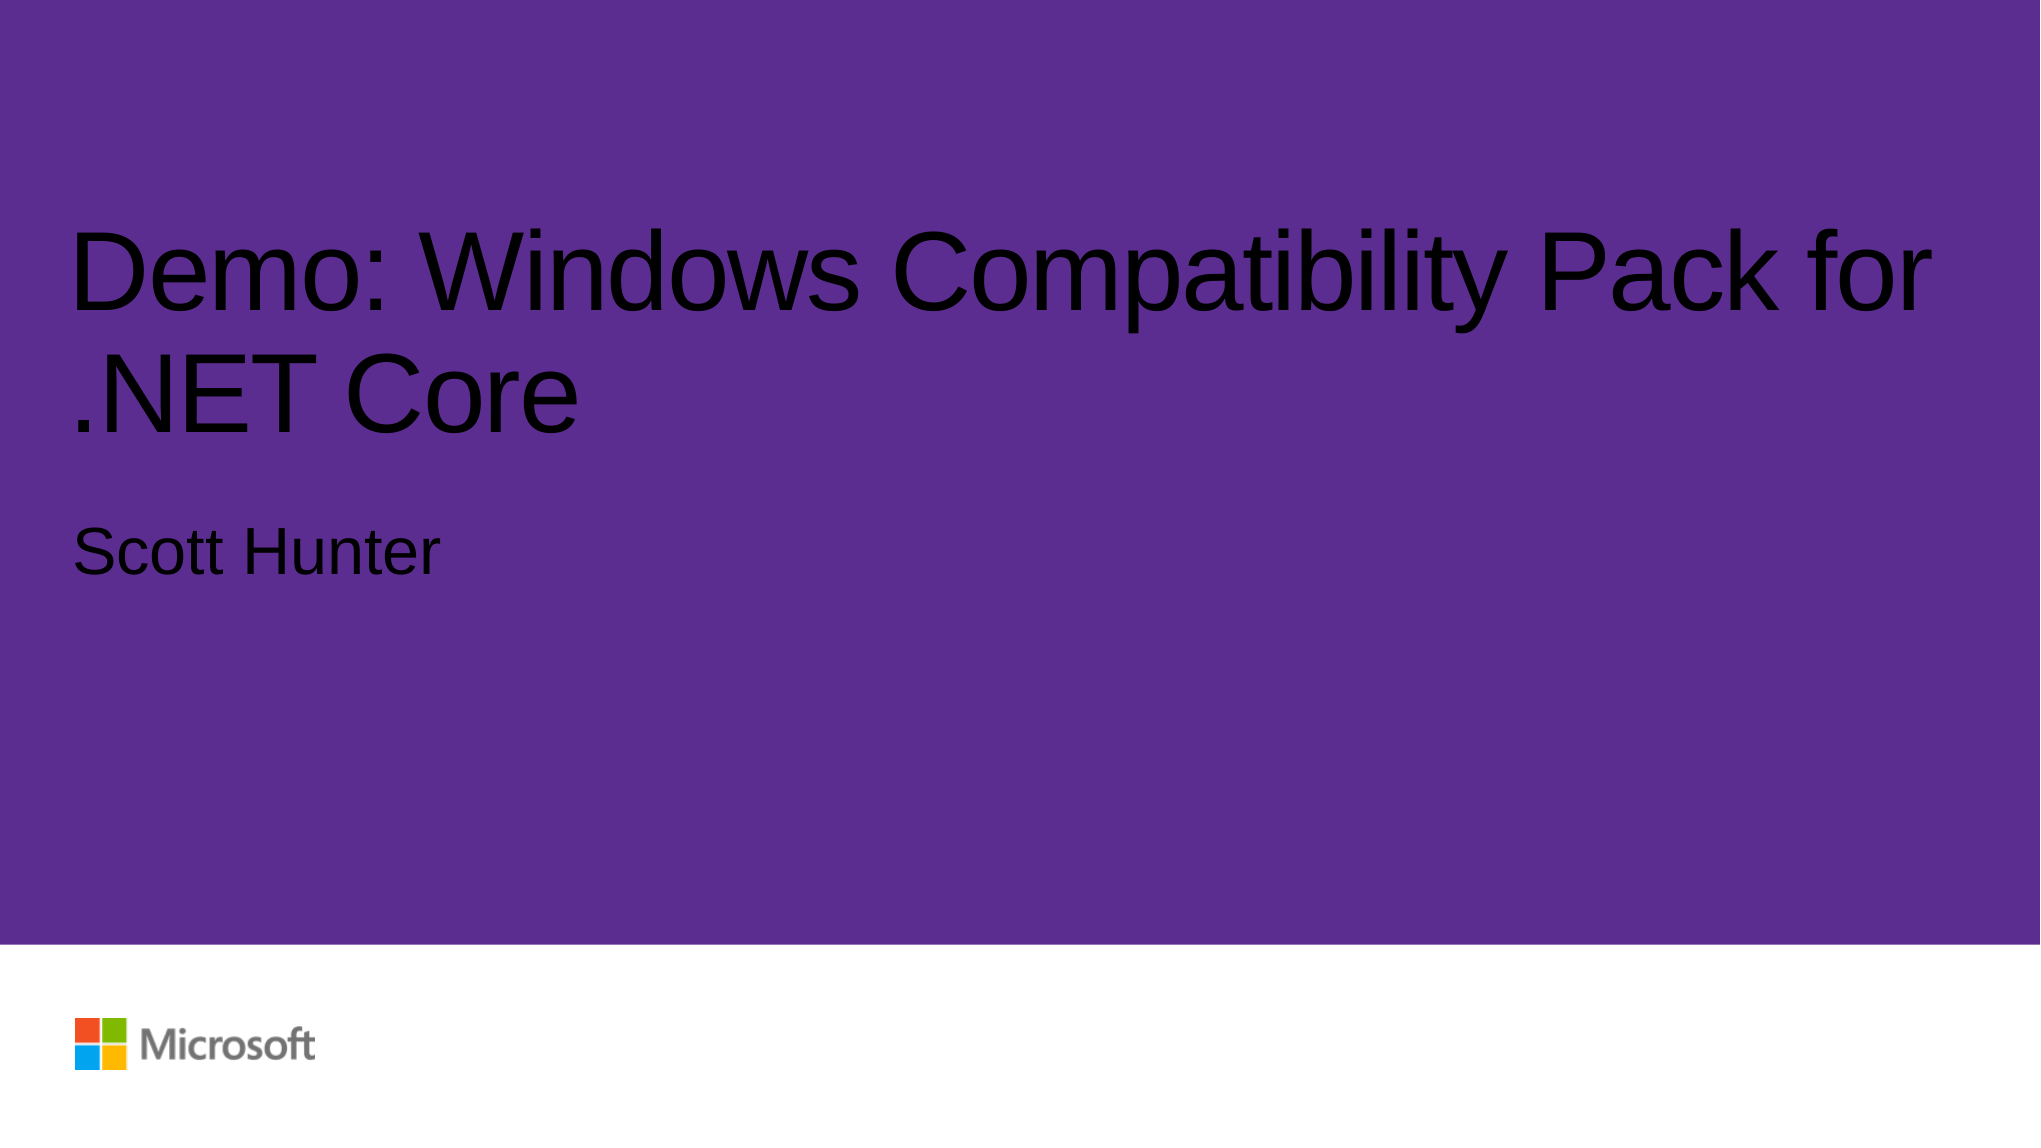

# Demo: Windows Compatibility Pack for .NET Core
Scott Hunter